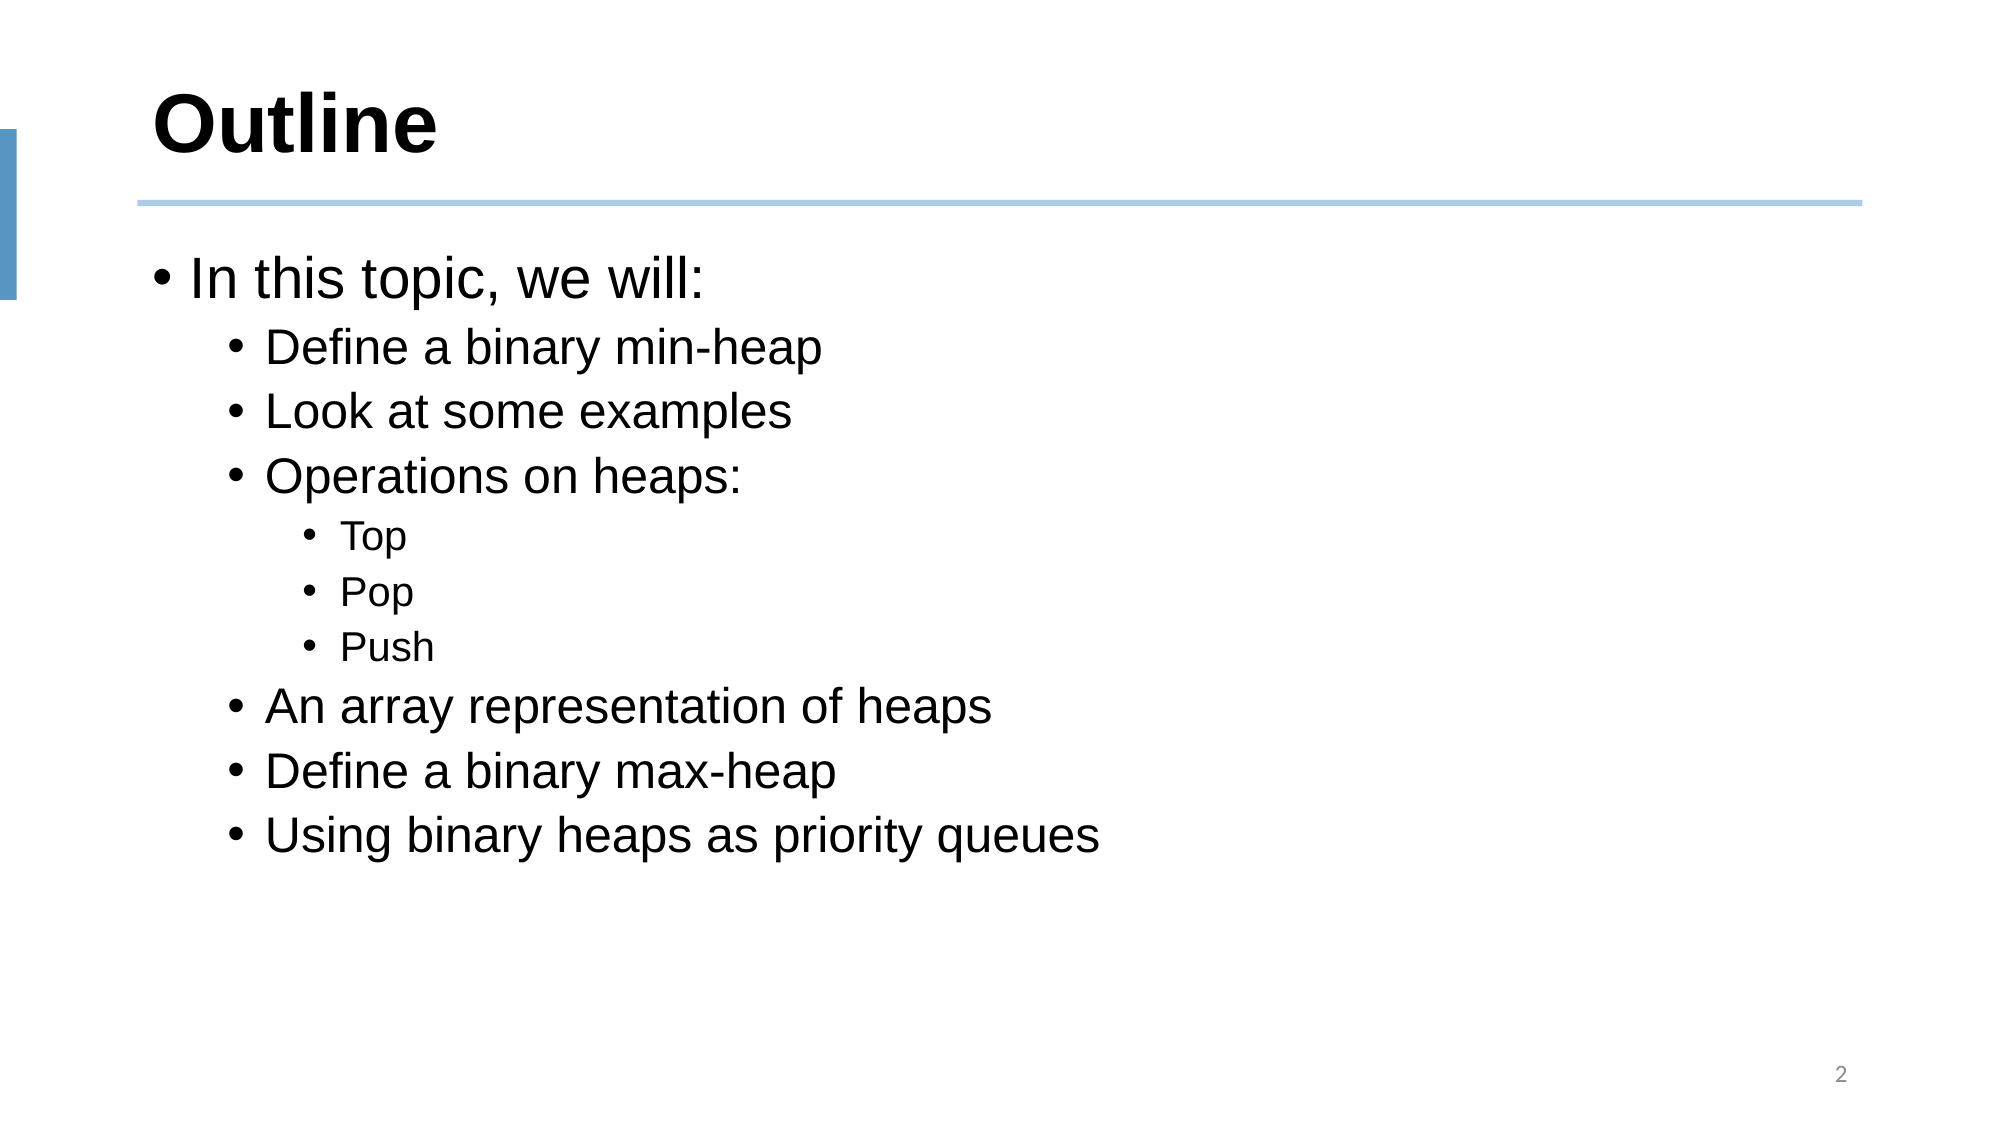

# Outline
In this topic, we will:
Define a binary min-heap
Look at some examples
Operations on heaps:
Top
Pop
Push
An array representation of heaps
Define a binary max-heap
Using binary heaps as priority queues
2